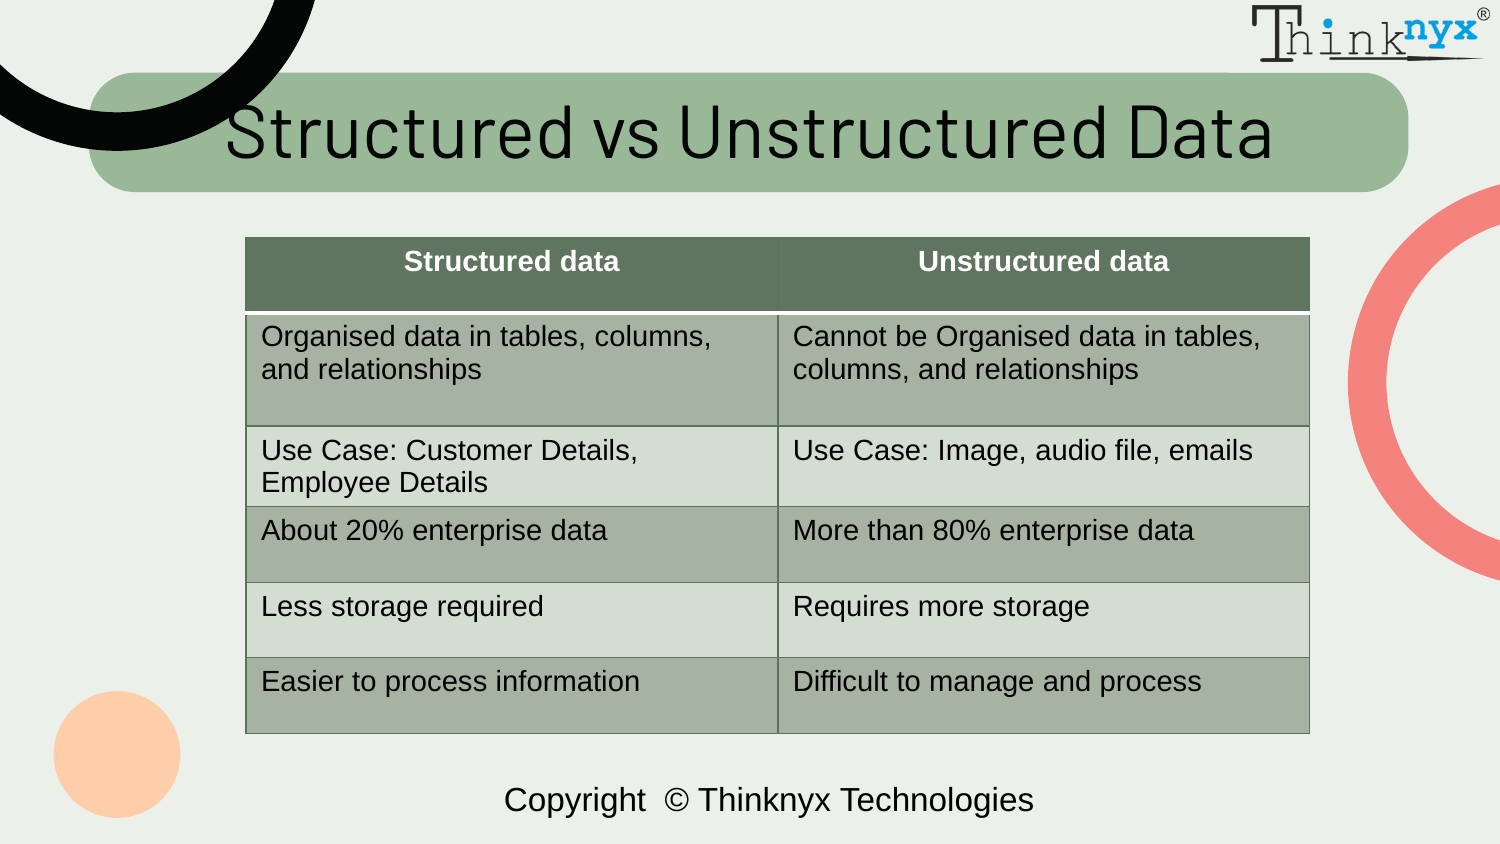

# Structured vs Unstructured Data
| Structured data | Unstructured data |
| --- | --- |
| Organised data in tables, columns, and relationships | Cannot be Organised data in tables, columns, and relationships |
| Use Case: Customer Details, Employee Details | Use Case: Image, audio file, emails |
| About 20% enterprise data | More than 80% enterprise data |
| Less storage required | Requires more storage |
| Easier to process information | Difficult to manage and process |